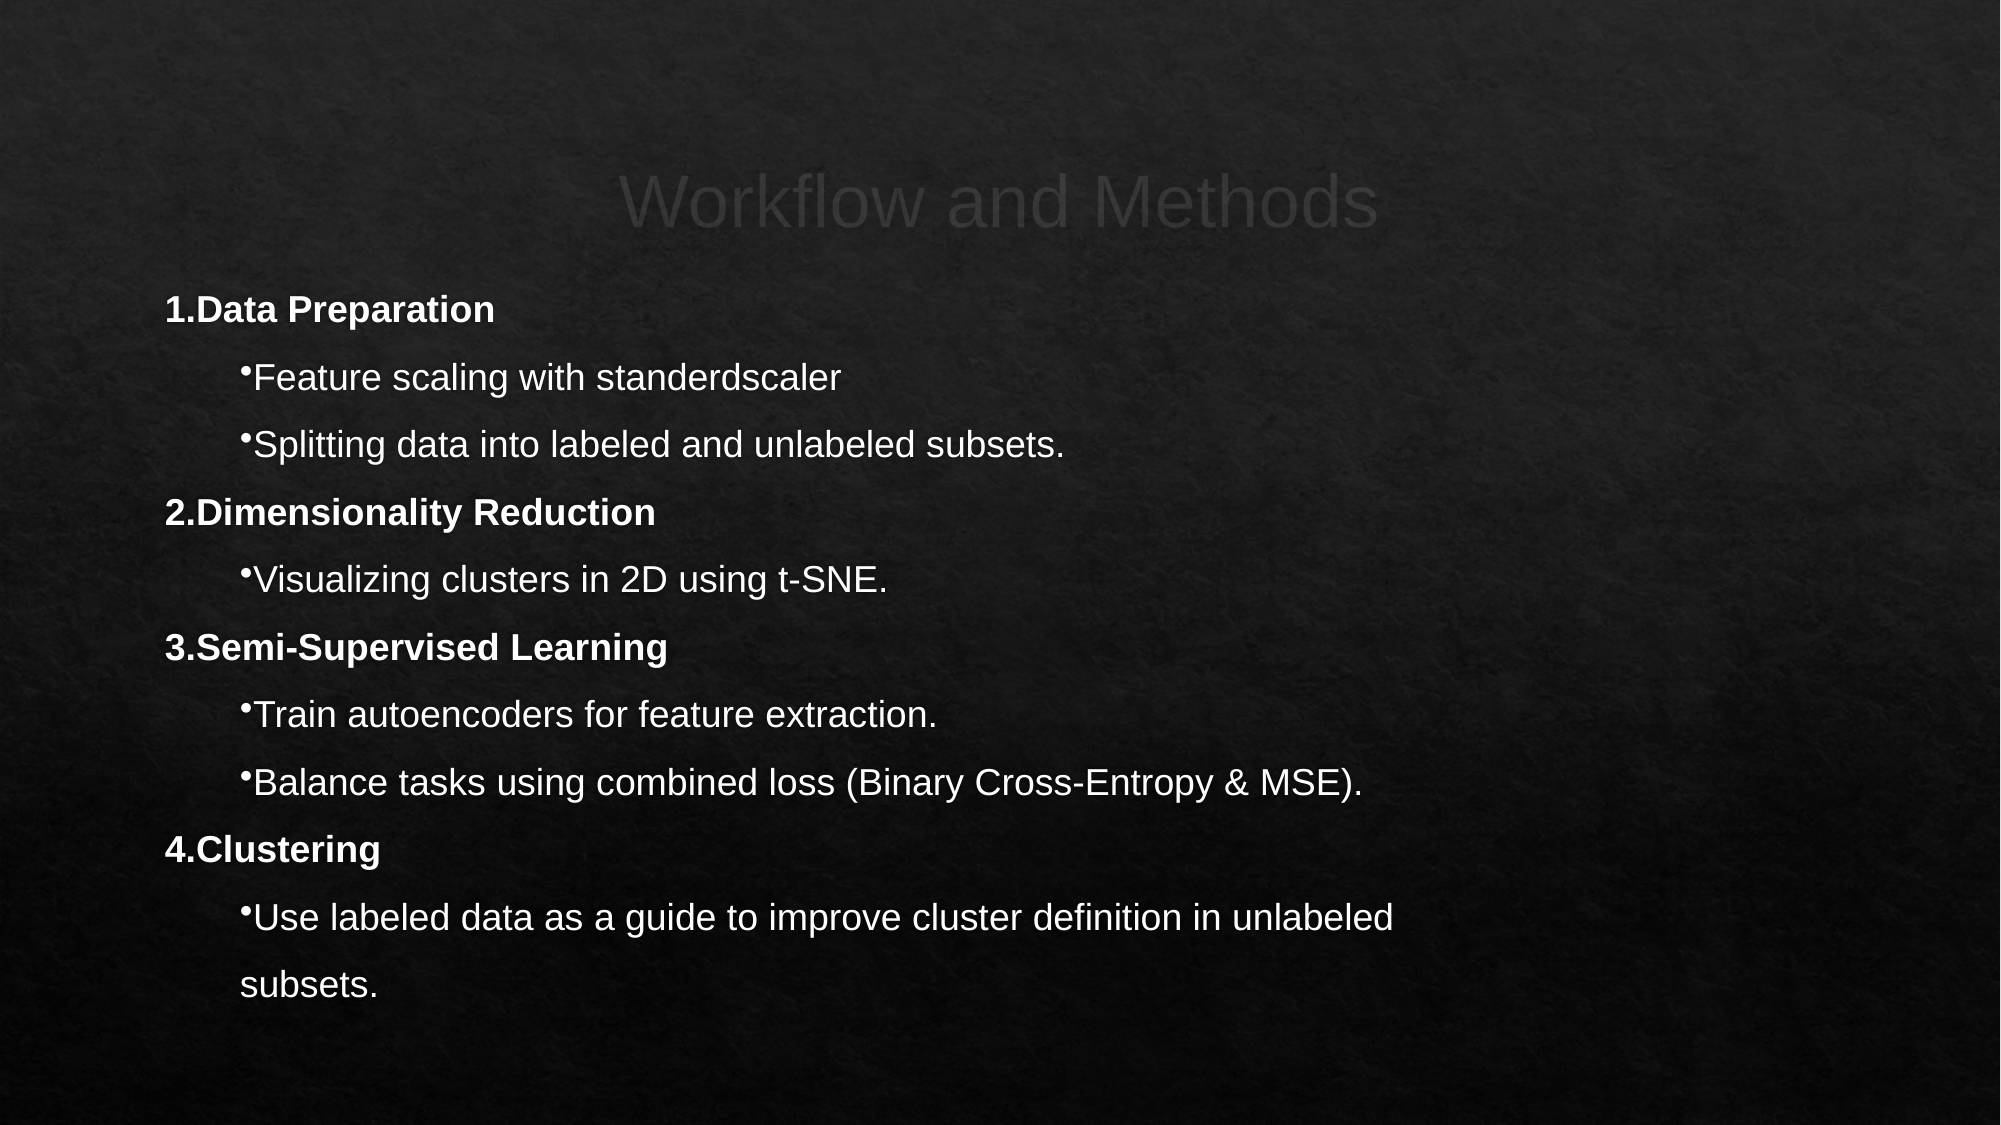

# Workflow and Methods

Data Preparation
Feature scaling with standerdscaler
Splitting data into labeled and unlabeled subsets.
Dimensionality Reduction
Visualizing clusters in 2D using t-SNE.
Semi-Supervised Learning
Train autoencoders for feature extraction.
Balance tasks using combined loss (Binary Cross-Entropy & MSE).
Clustering
Use labeled data as a guide to improve cluster definition in unlabeled subsets.